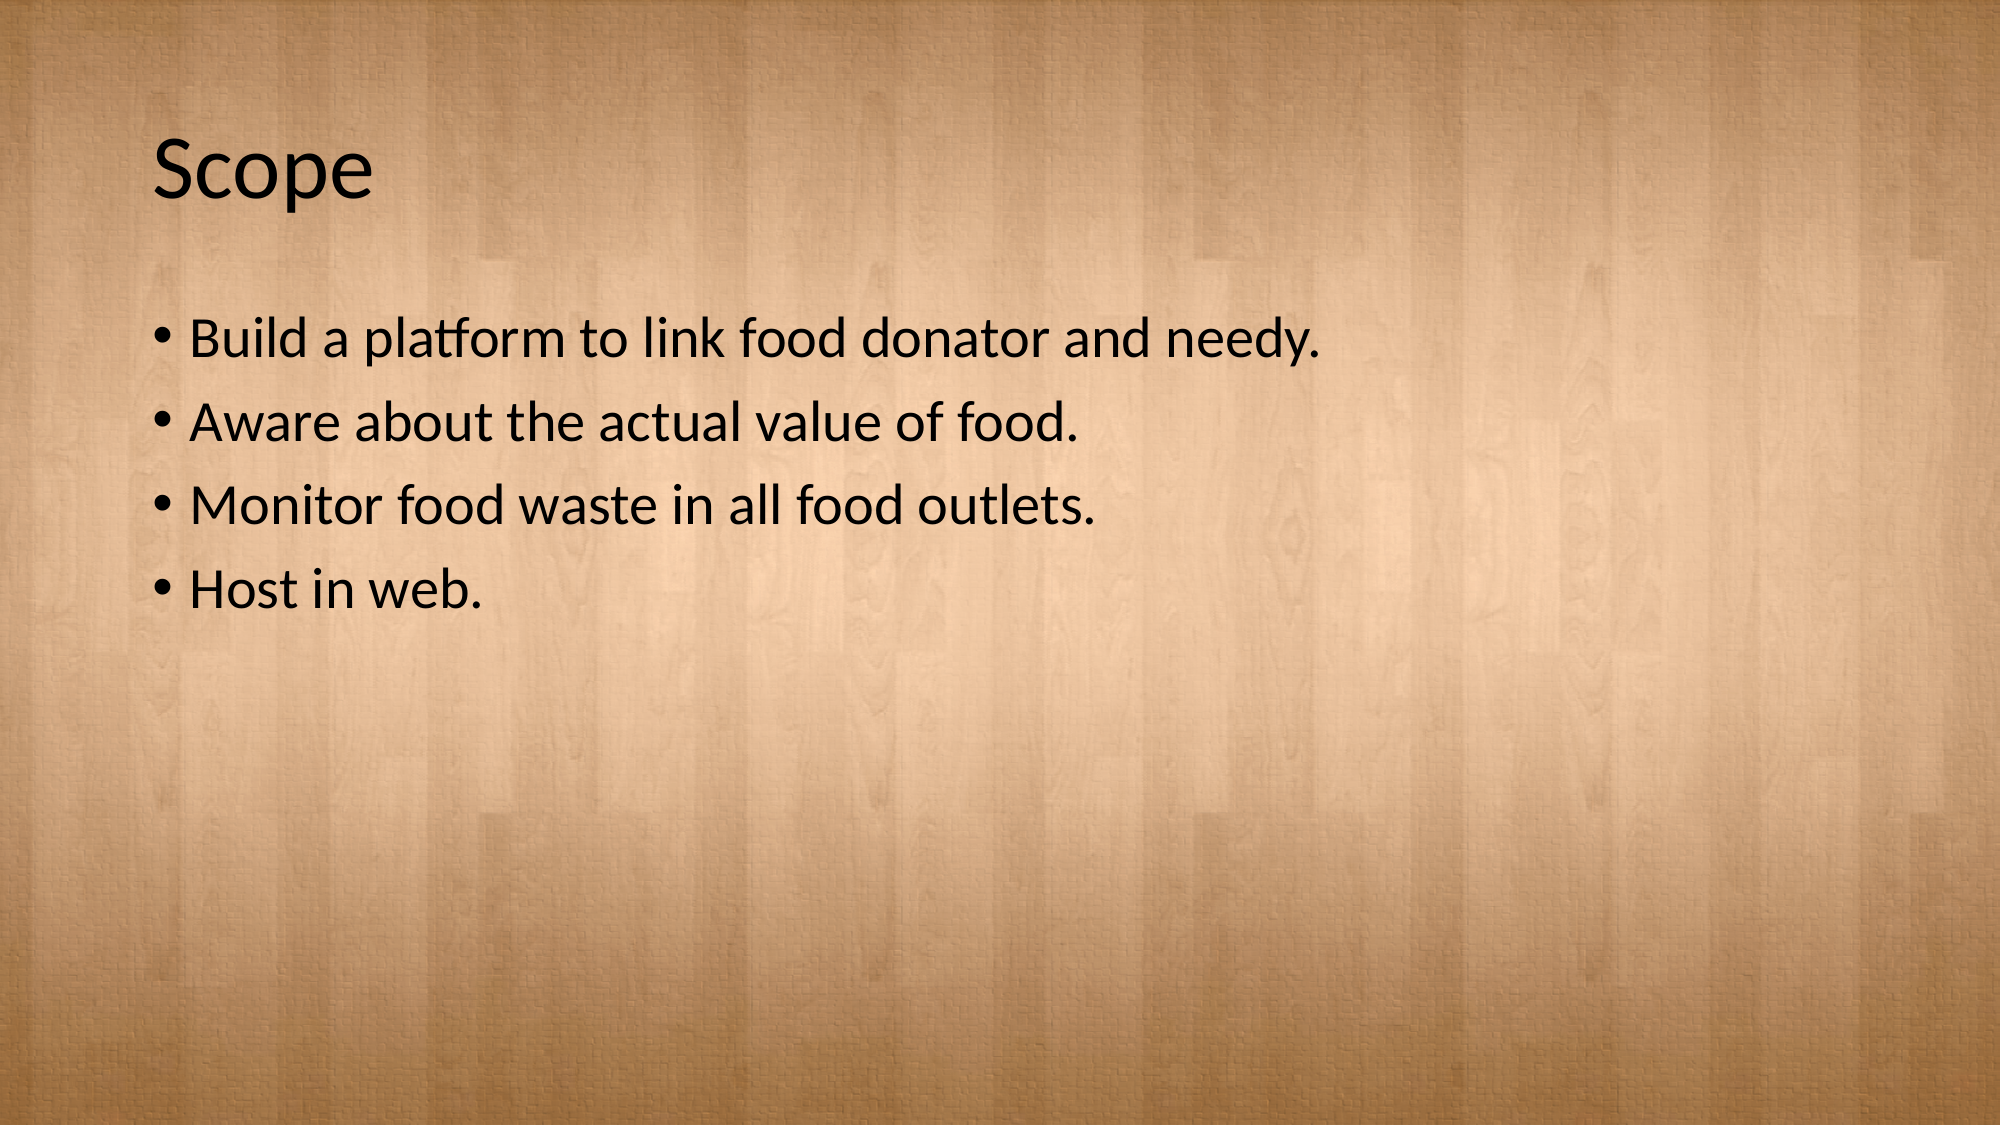

# Scope
Build a platform to link food donator and needy.
Aware about the actual value of food.
Monitor food waste in all food outlets.
Host in web.